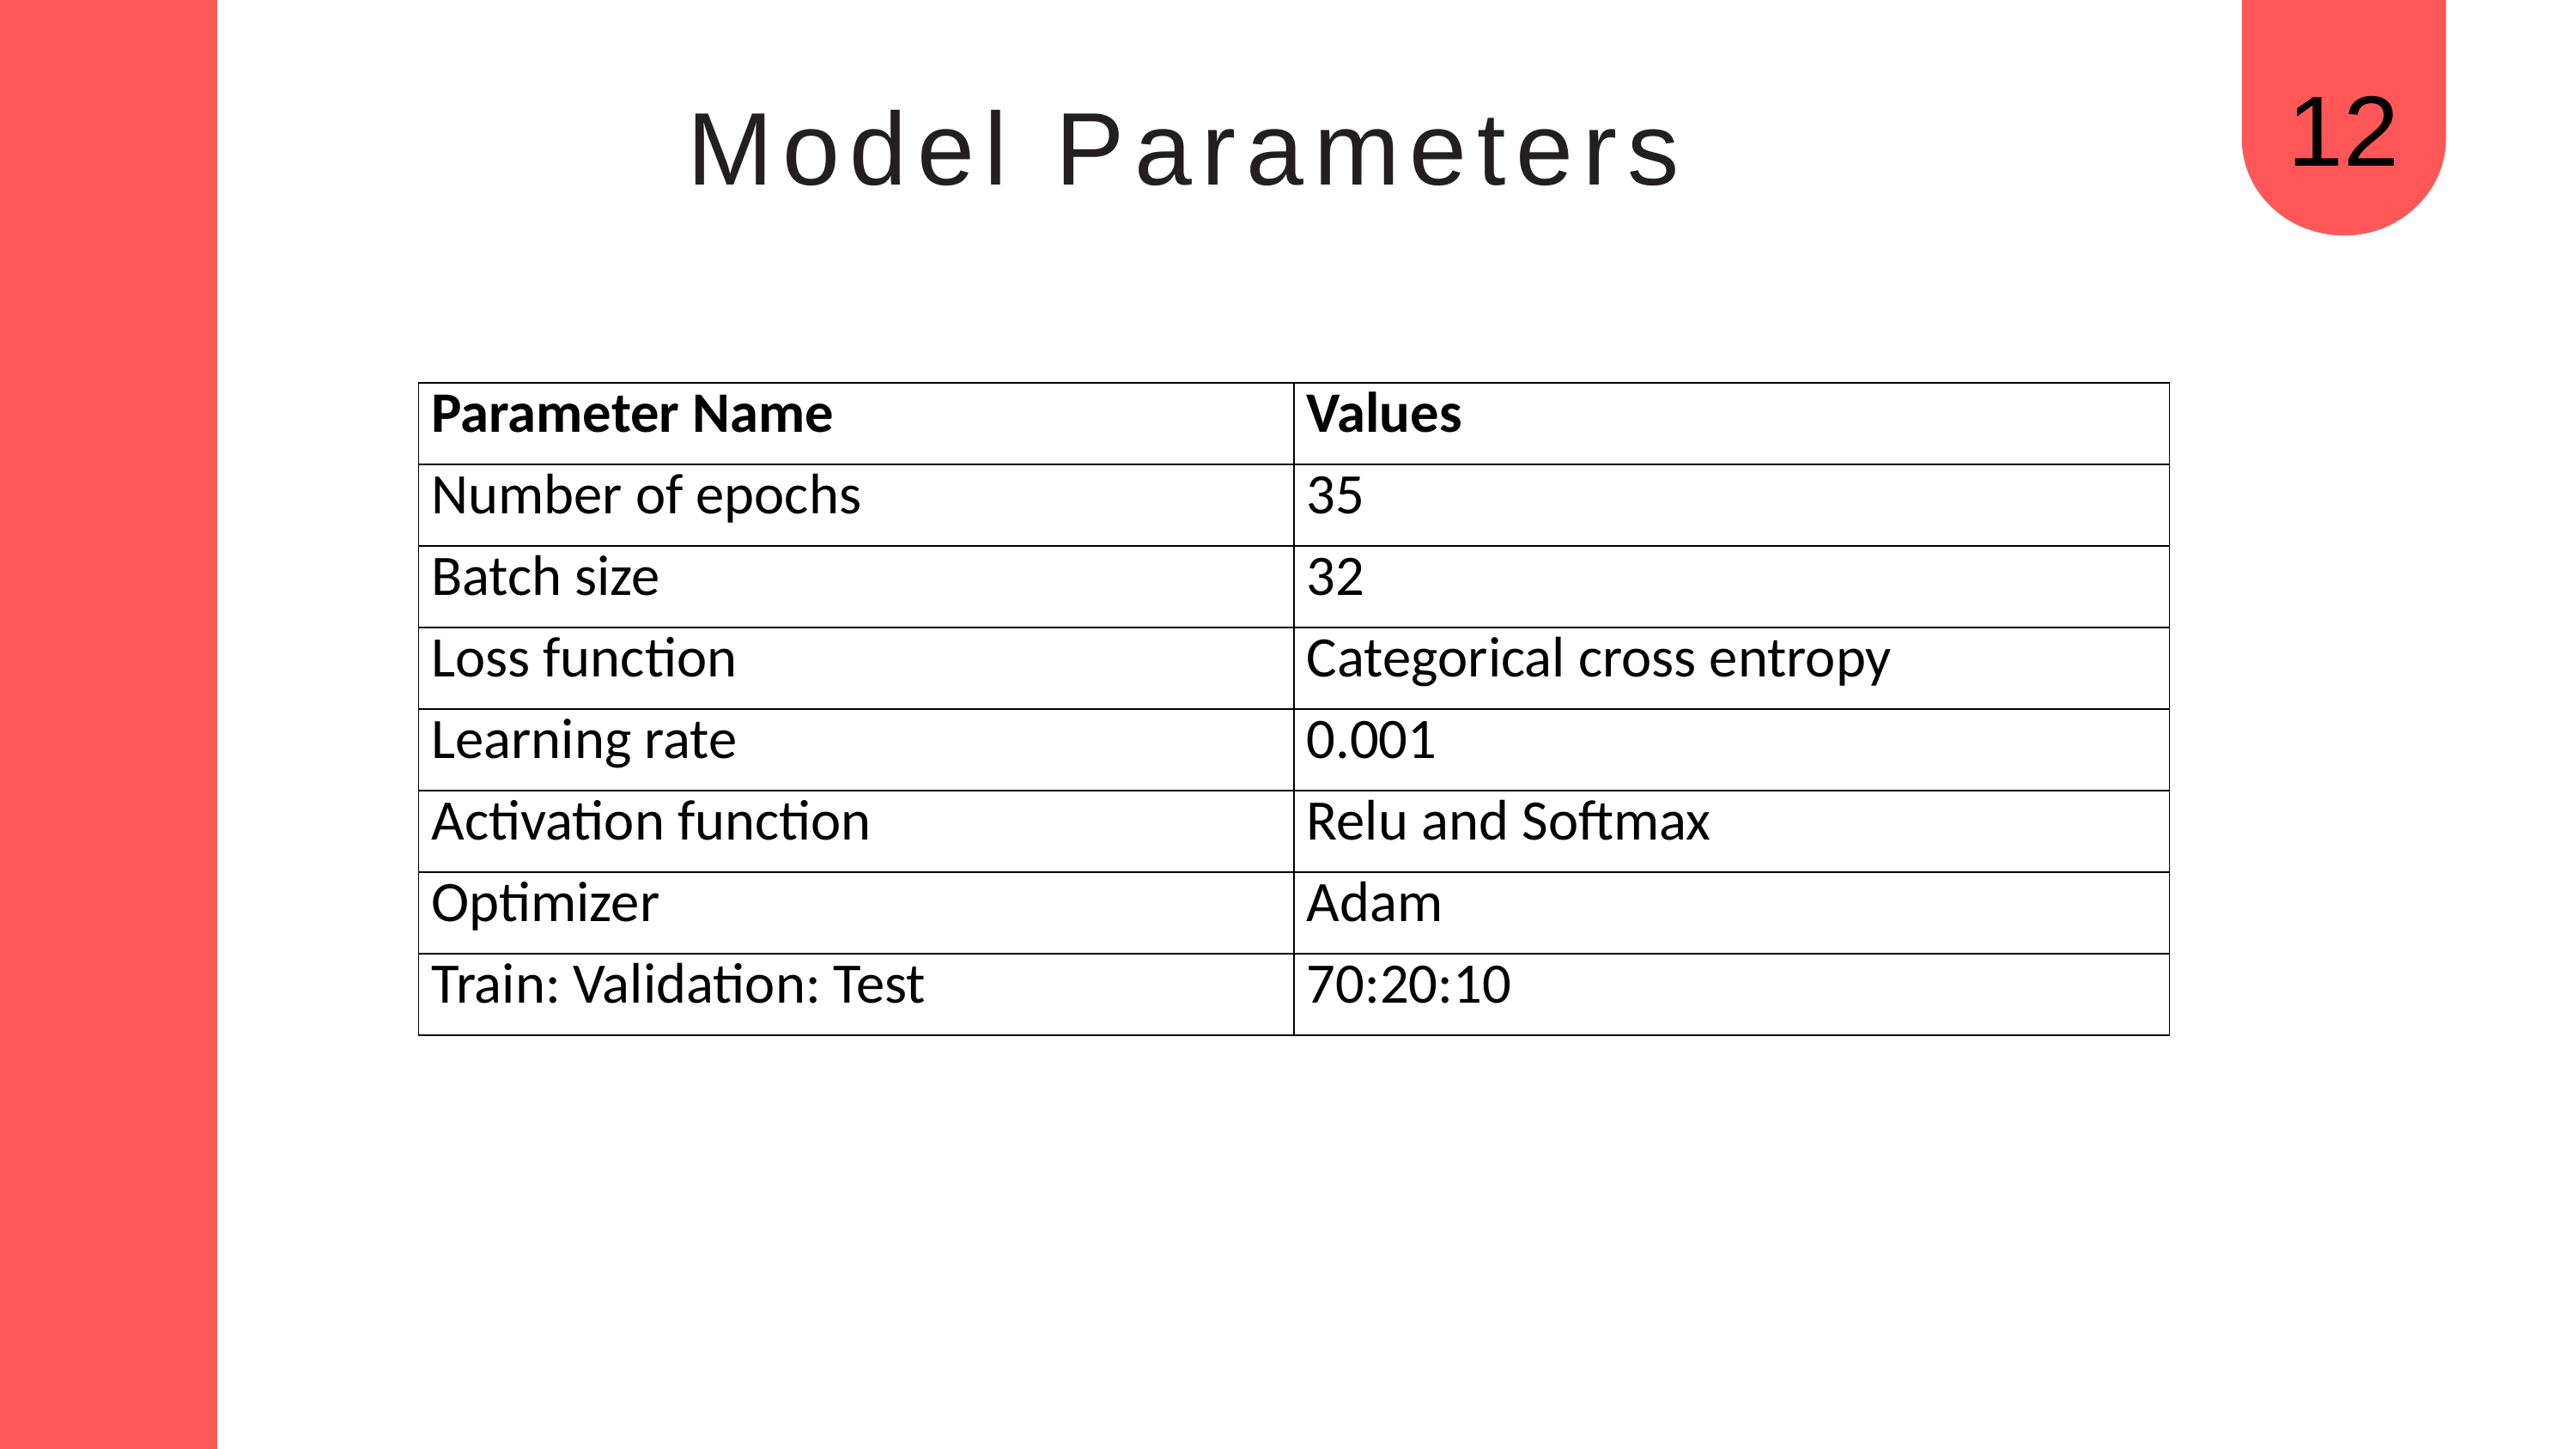

12
Model Parameters
| Parameter Name | Values |
| --- | --- |
| Number of epochs | 35 |
| Batch size | 32 |
| Loss function | Categorical cross entropy |
| Learning rate | 0.001 |
| Activation function | Relu and Softmax |
| Optimizer | Adam |
| Train: Validation: Test | 70:20:10 |